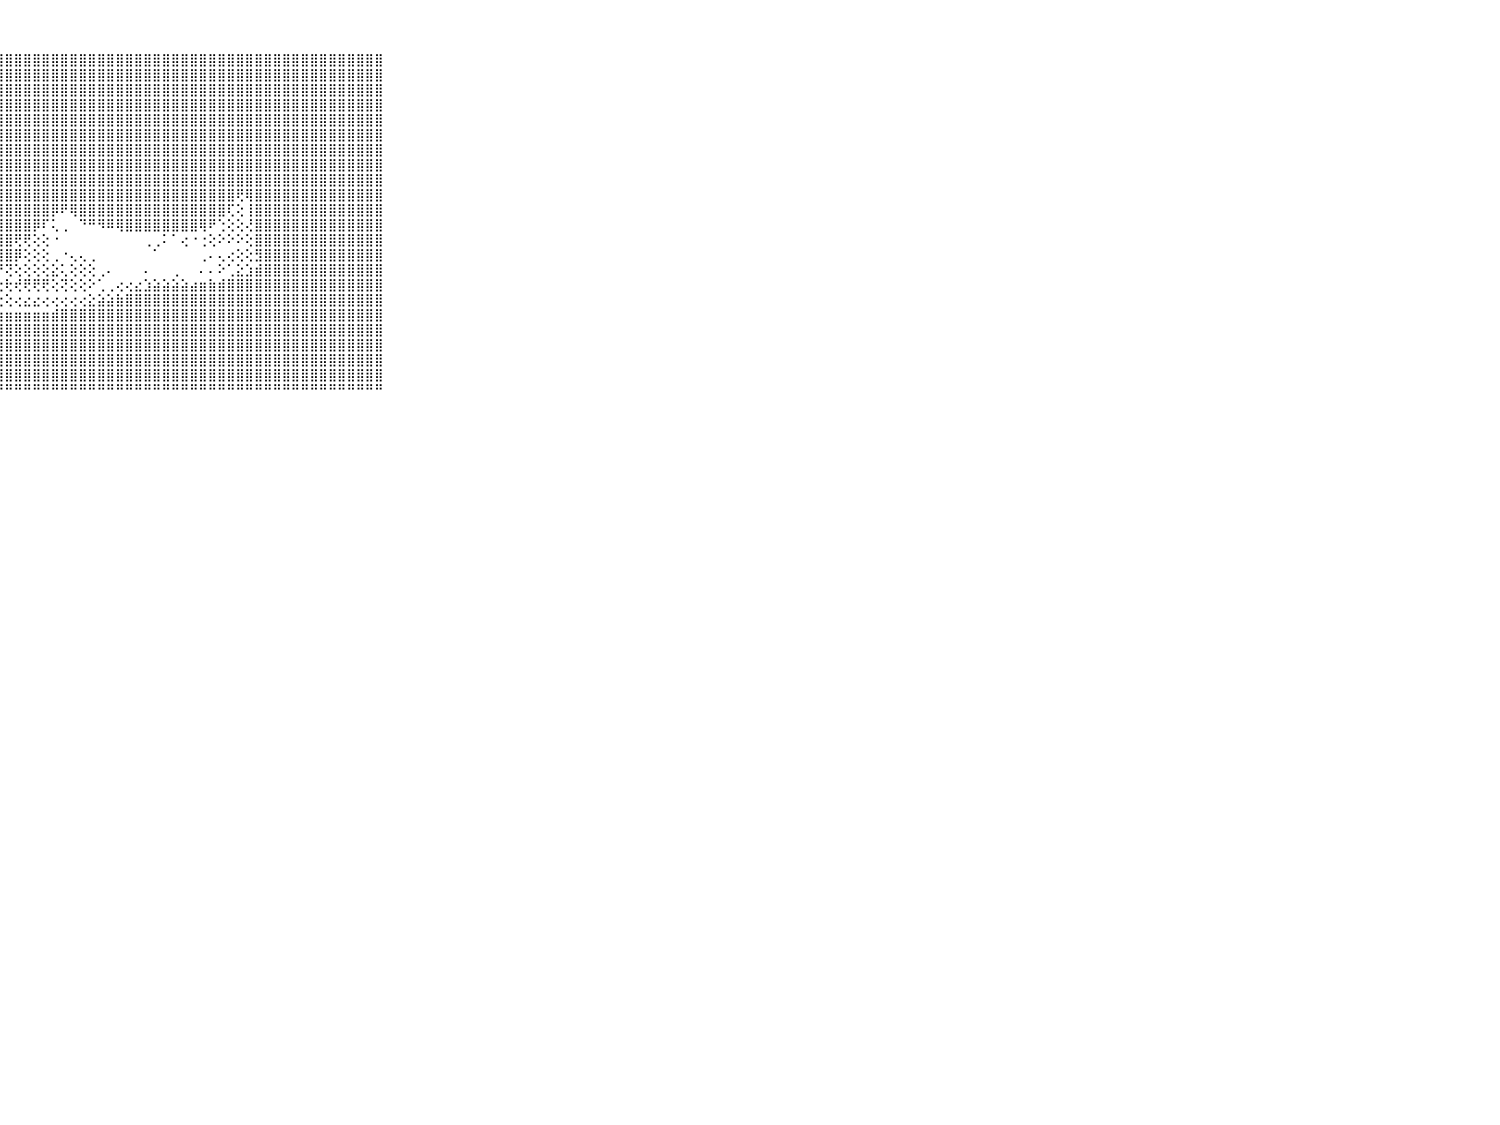

⠀⠀⠀⠀⠀⠀⠀⠀⠀⠀⠀⣿⣿⣿⣿⣿⣿⣿⣿⣿⣿⢕⢱⣿⣿⣿⣿⣿⣿⣿⣿⣿⣿⣿⣿⣿⣿⣿⣿⣿⣿⣿⣿⣿⣿⣿⣿⣿⣿⣿⣿⣿⣿⣿⣿⣿⣿⣿⣿⣿⣿⣿⣿⣿⣿⣿⣿⣿⣿⠀⠀⠀⠀⠀⠀⠀⠀⠀⠀⠀⠀
⠀⠀⠀⠀⠀⠀⠀⠀⠀⠀⠀⣿⣿⣿⣿⣿⣿⣿⣿⣿⣿⢕⢸⣿⣿⣿⣿⣿⣿⣿⣿⣿⣿⣿⣿⣿⣿⣿⣿⣿⣿⣿⣿⣿⣿⣿⣿⣿⣿⣿⣿⣿⣿⣿⣿⣿⣿⣿⣿⣿⣿⣿⣿⣿⣿⣿⣿⣿⣿⠀⠀⠀⠀⠀⠀⠀⠀⠀⠀⠀⠀
⠀⠀⠀⠀⠀⠀⠀⠀⠀⠀⠀⣿⣿⣿⣿⣿⣿⣿⣿⣿⣿⢕⣼⣿⣿⣿⣿⣿⣿⣿⣿⣿⣿⣿⣿⣿⣿⣿⣿⣿⣿⣿⣿⣿⣿⣿⣿⣿⣿⣿⣿⣿⣿⣿⣿⣿⣿⣿⣿⣿⣿⣿⣿⣿⣿⣿⣿⣿⣿⠀⠀⠀⠀⠀⠀⠀⠀⠀⠀⠀⠀
⠀⠀⠀⠀⠀⠀⠀⠀⠀⠀⠀⣿⣿⣿⣿⣿⣿⣿⣿⣿⣿⢕⣿⣿⣿⣿⣿⣿⣿⣿⣿⣿⣿⣿⣿⣿⣿⣿⣿⣿⣿⣿⣿⣿⣿⣿⣿⣿⣿⣿⣿⣿⣿⣿⣿⣿⣿⣿⣿⣿⣿⣿⣿⣿⣿⣿⣿⣿⣿⠀⠀⠀⠀⠀⠀⠀⠀⠀⠀⠀⠀
⠀⠀⠀⠀⠀⠀⠀⠀⠀⠀⠀⣿⣿⣿⣿⣿⣿⣿⣿⣿⣿⢕⣿⣿⣿⣿⣿⣿⣿⣿⣿⣿⣿⣿⣿⣿⣿⣿⣿⣿⣿⣿⣿⣿⣿⣿⣿⣿⣿⣿⣿⣿⣿⣿⣿⣿⣿⣿⣿⣿⣿⣿⣿⣿⣿⣿⣿⣿⣿⠀⠀⠀⠀⠀⠀⠀⠀⠀⠀⠀⠀
⠀⠀⠀⠀⠀⠀⠀⠀⠀⠀⠀⣿⣿⣿⣿⣿⣿⣿⣿⣿⣿⢱⣿⣿⣿⣿⣿⣿⣿⣿⣿⣿⣿⣿⣿⣿⣿⣿⣿⣿⣿⣿⣿⣿⣿⣿⣿⣿⣿⣿⣿⣿⣿⣿⣿⣿⣿⣿⣿⣿⣿⣿⣿⣿⣿⣿⣿⣿⣿⠀⠀⠀⠀⠀⠀⠀⠀⠀⠀⠀⠀
⠀⠀⠀⠀⠀⠀⠀⠀⠀⠀⠀⣿⣿⣿⣿⣿⣿⣿⣿⣿⣿⢸⣿⣿⣿⣿⣿⣿⣿⣿⣿⣿⣿⣿⣿⣿⣿⣿⣿⣿⣿⣿⣿⣿⣿⣿⣿⣿⣿⣿⣿⣿⣿⣿⣿⣿⣿⣿⣿⣿⣿⣿⣿⣿⣿⣿⣿⣿⣿⠀⠀⠀⠀⠀⠀⠀⠀⠀⠀⠀⠀
⠀⠀⠀⠀⠀⠀⠀⠀⠀⠀⠀⣿⣿⣿⣿⣿⣿⣿⣿⣿⣿⢸⣿⣿⣿⣿⣿⣿⣿⣿⣿⣿⣿⣿⣿⣿⣿⣿⣿⣿⣿⣿⣿⣿⣿⣿⣿⣿⣿⣿⣿⣿⣿⣿⣿⣿⣿⣿⣿⣿⣿⣿⣿⣿⣿⣿⣿⣿⣿⠀⠀⠀⠀⠀⠀⠀⠀⠀⠀⠀⠀
⠀⠀⠀⠀⠀⠀⠀⠀⠀⠀⠀⣿⣿⣿⣿⣿⣿⣿⣿⣿⡇⢸⣿⣿⣿⣿⣿⣿⣿⣿⣿⣿⣿⣿⣿⣿⣿⣿⣿⣿⣿⣿⣿⣿⣿⣿⣿⣿⣿⣿⣿⣿⣿⣿⣿⣿⣿⣿⣿⣿⣿⣿⣿⣿⣿⣿⣿⣿⣿⠀⠀⠀⠀⠀⠀⠀⠀⠀⠀⠀⠀
⠀⠀⠀⠀⠀⠀⠀⠀⠀⠀⠀⣿⣿⣿⣿⣿⣿⣿⣿⣿⡇⢸⣿⣿⣿⣿⣿⣿⣿⣿⣿⣿⣿⣿⣿⣿⣿⣿⣿⣿⣿⣿⣿⣿⣿⣿⣿⣿⣿⣿⣿⣿⣿⢟⢿⣿⣿⣿⣿⣿⣿⣿⣿⣿⣿⣿⣿⣿⣿⠀⠀⠀⠀⠀⠀⠀⠀⠀⠀⠀⠀
⠀⠀⠀⠀⠀⠀⠀⠀⠀⠀⠀⣿⣿⣿⣿⣿⣿⣿⣿⣿⡇⣼⣿⣿⣿⣿⣿⣿⣿⣿⣿⣿⣿⡿⠟⢿⣿⣿⣿⣿⣿⣿⣿⣿⣿⣿⣿⣿⣿⣿⣿⣿⢏⢕⢸⣿⣿⣿⣿⣿⣿⣿⣿⣿⣿⣿⣿⣿⣿⠀⠀⠀⠀⠀⠀⠀⠀⠀⠀⠀⠀
⠀⠀⠀⠀⠀⠀⠀⠀⠀⠀⠀⣿⣿⣿⣿⣿⣿⣿⣿⣿⡇⢻⣿⣿⣿⣿⣿⣿⣿⣿⣿⡿⠏⢅⢀⠀⠙⠛⠻⠿⢿⣿⣿⣿⣿⣿⣿⣿⣿⢿⠟⢑⢕⢕⢜⣿⣿⣿⣿⣿⣿⣿⣿⣿⣿⣿⣿⣿⣿⠀⠀⠀⠀⠀⠀⠀⠀⠀⠀⠀⠀
⠀⠀⠀⠀⠀⠀⠀⠀⠀⠀⠀⣿⣿⣿⣿⣿⣿⣿⣿⣿⡇⣿⣿⣿⣿⣿⣿⣿⣿⢟⢟⢕⢕⠐⠀⠀⠀⠀⠀⠀⠀⠀⠀⢀⢀⠅⠁⢔⠐⢐⢕⠕⠕⠕⢕⣿⣿⣿⣿⣿⣿⣿⣿⣿⣿⣿⣿⣿⣿⠀⠀⠀⠀⠀⠀⠀⠀⠀⠀⠀⠀
⠀⠀⠀⠀⠀⠀⠀⠀⠀⠀⠀⣿⣿⣿⣿⣿⣿⣿⣿⣿⡇⣿⣿⣿⣿⣿⣿⣿⣿⡿⢕⢕⢕⢀⠐⢄⢄⢀⠀⠀⠀⠀⠀⠀⠁⠀⠀⠀⠀⢀⠄⢄⢔⢕⢕⣻⣿⣿⣿⣿⣿⣿⣿⣿⣿⣿⣿⣿⣿⠀⠀⠀⠀⠀⠀⠀⠀⠀⠀⠀⠀
⠀⠀⠀⠀⠀⠀⠀⠀⠀⠀⠀⣿⣿⣿⣿⣿⣿⣿⣿⣿⡇⣿⣿⢟⠙⠋⠟⠟⢝⢕⢕⢕⢕⣕⢅⢕⢕⢕⢀⠄⠀⠀⠀⠄⠀⠀⢀⠀⠀⠄⠄⠕⢁⣕⣱⣾⣿⣿⣿⣿⣿⣿⣿⣿⣿⣿⣿⣿⣿⠀⠀⠀⠀⠀⠀⠀⠀⠀⠀⠀⠀
⠀⠀⠀⠀⠀⠀⠀⠀⠀⠀⠀⣿⣿⣿⣿⣿⣿⣿⣿⣿⡧⣿⡗⢕⠀⢔⢕⢕⢗⢞⢟⢟⢟⢕⢝⢕⢕⠕⢁⢀⢔⢔⣔⣱⣵⣵⣵⣵⣴⣶⣷⣾⣿⣿⣿⣿⣿⣿⣿⣿⣿⣿⣿⣿⣿⣿⣿⣿⣿⠀⠀⠀⠀⠀⠀⠀⠀⠀⠀⠀⠀
⠀⠀⠀⠀⠀⠀⠀⠀⠀⠀⠀⣿⣿⣿⣿⣿⣿⣿⣿⣿⡷⣿⣷⢕⢕⢕⢕⢕⢕⢔⣔⣔⢔⢔⢔⢔⢔⣕⣵⣵⣷⣿⣿⣿⣿⣿⣿⣿⣿⣿⣿⣿⣿⣿⣿⣿⣿⣿⣿⣿⣿⣿⣿⣿⣿⣿⣿⣿⣿⠀⠀⠀⠀⠀⠀⠀⠀⠀⠀⠀⠀
⠀⠀⠀⠀⠀⠀⠀⠀⠀⠀⠀⣿⣿⣿⣿⣿⣿⣿⣿⣿⣿⣿⣿⣿⣷⣷⣷⣴⣶⣶⣶⣶⣶⣾⣿⣿⣿⣿⣿⣿⣿⣿⣿⣿⣿⣿⣿⣿⣿⣿⣿⣿⣿⣿⣿⣿⣿⣿⣿⣿⣿⣿⣿⣿⣿⣿⣿⣿⣿⠀⠀⠀⠀⠀⠀⠀⠀⠀⠀⠀⠀
⠀⠀⠀⠀⠀⠀⠀⠀⠀⠀⠀⣿⣿⣿⣿⣿⣿⣿⣿⣿⣿⣿⣿⣿⣿⣿⣿⣿⣿⣿⣿⣿⣿⣿⣿⣿⣿⣿⣿⣿⣿⣿⣿⣿⣿⣿⣿⣿⣿⣿⣿⣿⣿⣿⣿⣿⣿⣿⣿⣿⣿⣿⣿⣿⣿⣿⣿⣿⣿⠀⠀⠀⠀⠀⠀⠀⠀⠀⠀⠀⠀
⠀⠀⠀⠀⠀⠀⠀⠀⠀⠀⠀⣿⣿⣿⣿⣿⣿⣿⣿⣿⣿⣿⣿⣿⣿⣿⣿⣿⣿⣿⣿⣿⣿⣿⣿⣿⣿⣿⣿⣿⣿⣿⣿⣿⣿⣿⣿⣿⣿⣿⣿⣿⣿⣿⣿⣿⣿⣿⣿⣿⣿⣿⣿⣿⣿⣿⣿⣿⣿⠀⠀⠀⠀⠀⠀⠀⠀⠀⠀⠀⠀
⠀⠀⠀⠀⠀⠀⠀⠀⠀⠀⠀⣿⣿⣿⣿⣿⣿⣿⣿⣿⣿⣿⣿⣿⣿⣿⣿⣿⣿⣿⣿⣿⣿⣿⣿⣿⣿⣿⣿⣿⣿⣿⣿⣿⣿⣿⣿⣿⣿⣿⣿⣿⣿⣿⣿⣿⣿⣿⣿⣿⣿⣿⣿⣿⣿⣿⣿⣿⣿⠀⠀⠀⠀⠀⠀⠀⠀⠀⠀⠀⠀
⠀⠀⠀⠀⠀⠀⠀⠀⠀⠀⠀⣿⣿⣿⣿⣿⣿⣿⣿⡿⢿⣿⣿⣿⣿⣿⣿⣿⣿⣿⣿⣿⣿⣿⣿⣿⣿⣿⣿⣿⣿⣿⣿⣿⣿⣿⣿⣿⣿⣿⣿⣿⣿⣿⣿⣿⣿⣿⣿⣿⣿⣿⣿⣿⣿⣿⣿⣿⣿⠀⠀⠀⠀⠀⠀⠀⠀⠀⠀⠀⠀
⠀⠀⠀⠀⠀⠀⠀⠀⠀⠀⠀⠛⠛⠛⠛⠛⠛⠛⠛⠑⠘⠙⠛⠛⠛⠛⠛⠛⠛⠛⠛⠛⠛⠛⠛⠛⠛⠛⠛⠛⠛⠛⠛⠛⠛⠛⠛⠛⠛⠛⠛⠛⠛⠛⠛⠛⠛⠛⠛⠛⠛⠛⠛⠛⠛⠛⠛⠛⠛⠀⠀⠀⠀⠀⠀⠀⠀⠀⠀⠀⠀